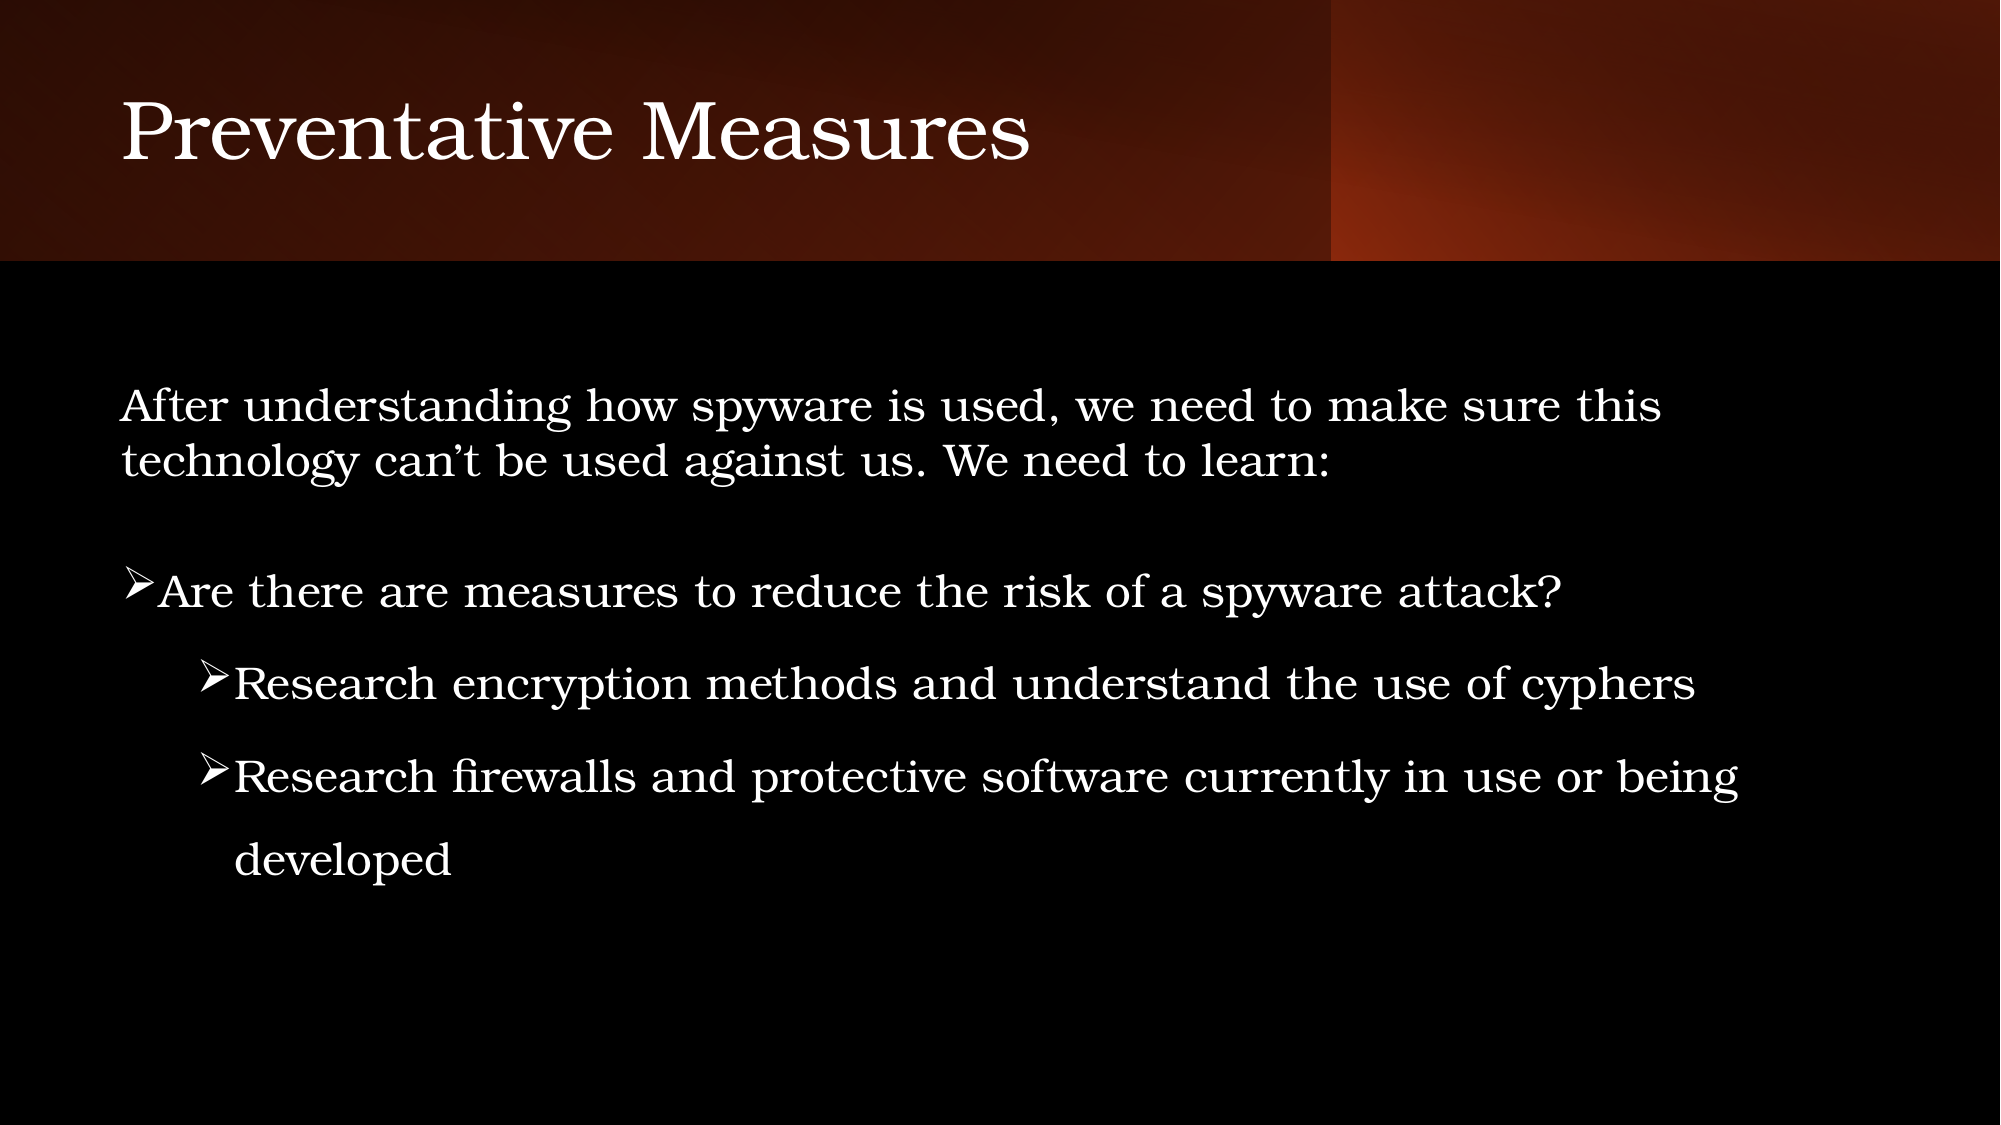

# Preventative Measures
After understanding how spyware is used, we need to make sure this technology can’t be used against us. We need to learn:
Are there are measures to reduce the risk of a spyware attack?
Research encryption methods and understand the use of cyphers
Research firewalls and protective software currently in use or being developed